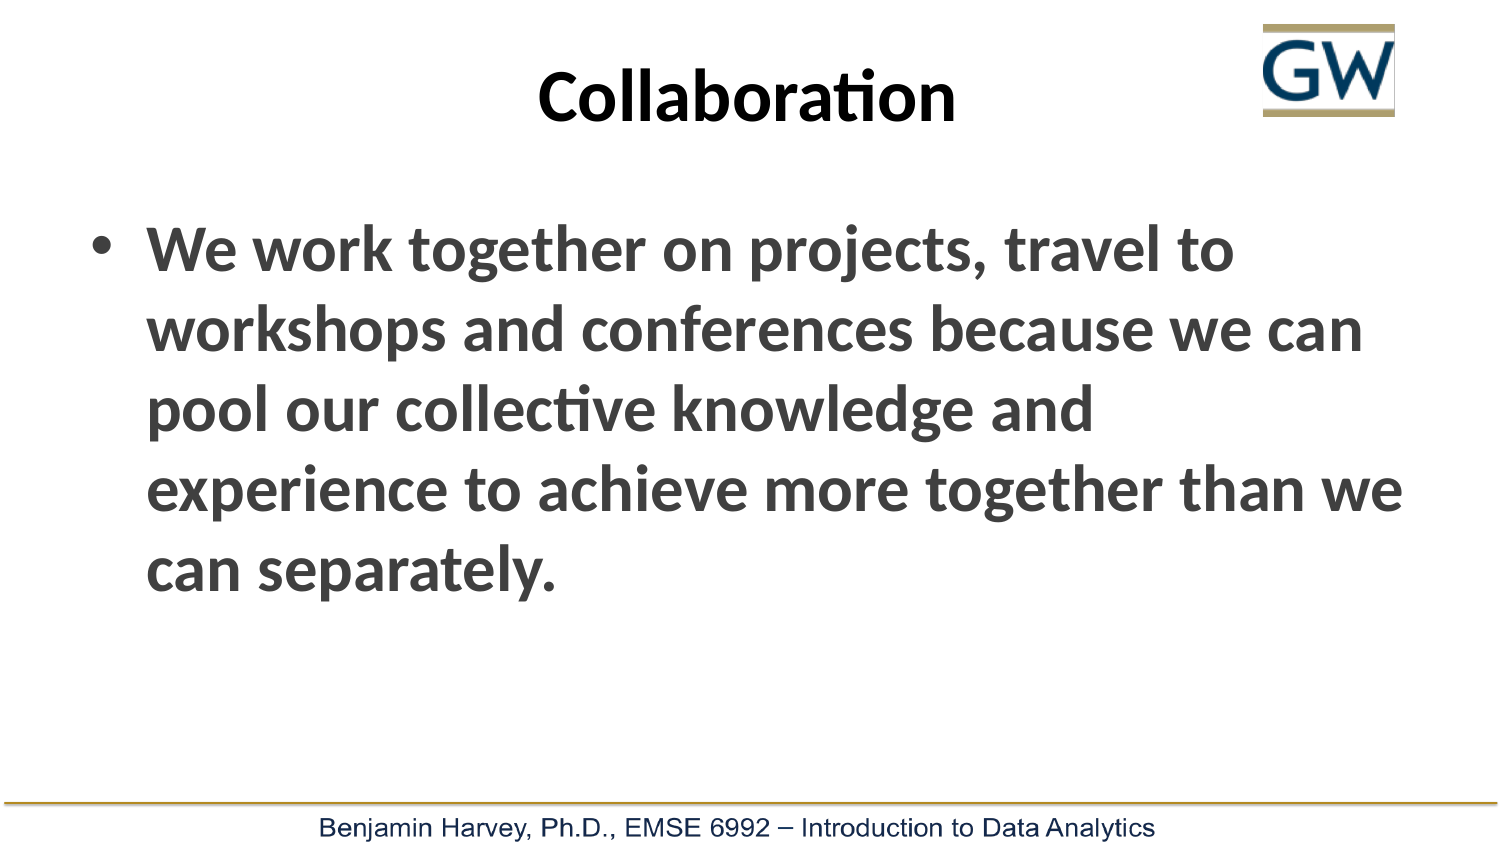

#
Collaboration
We work together on projects, travel to workshops and conferences because we can pool our collective knowledge and experience to achieve more together than we can separately.